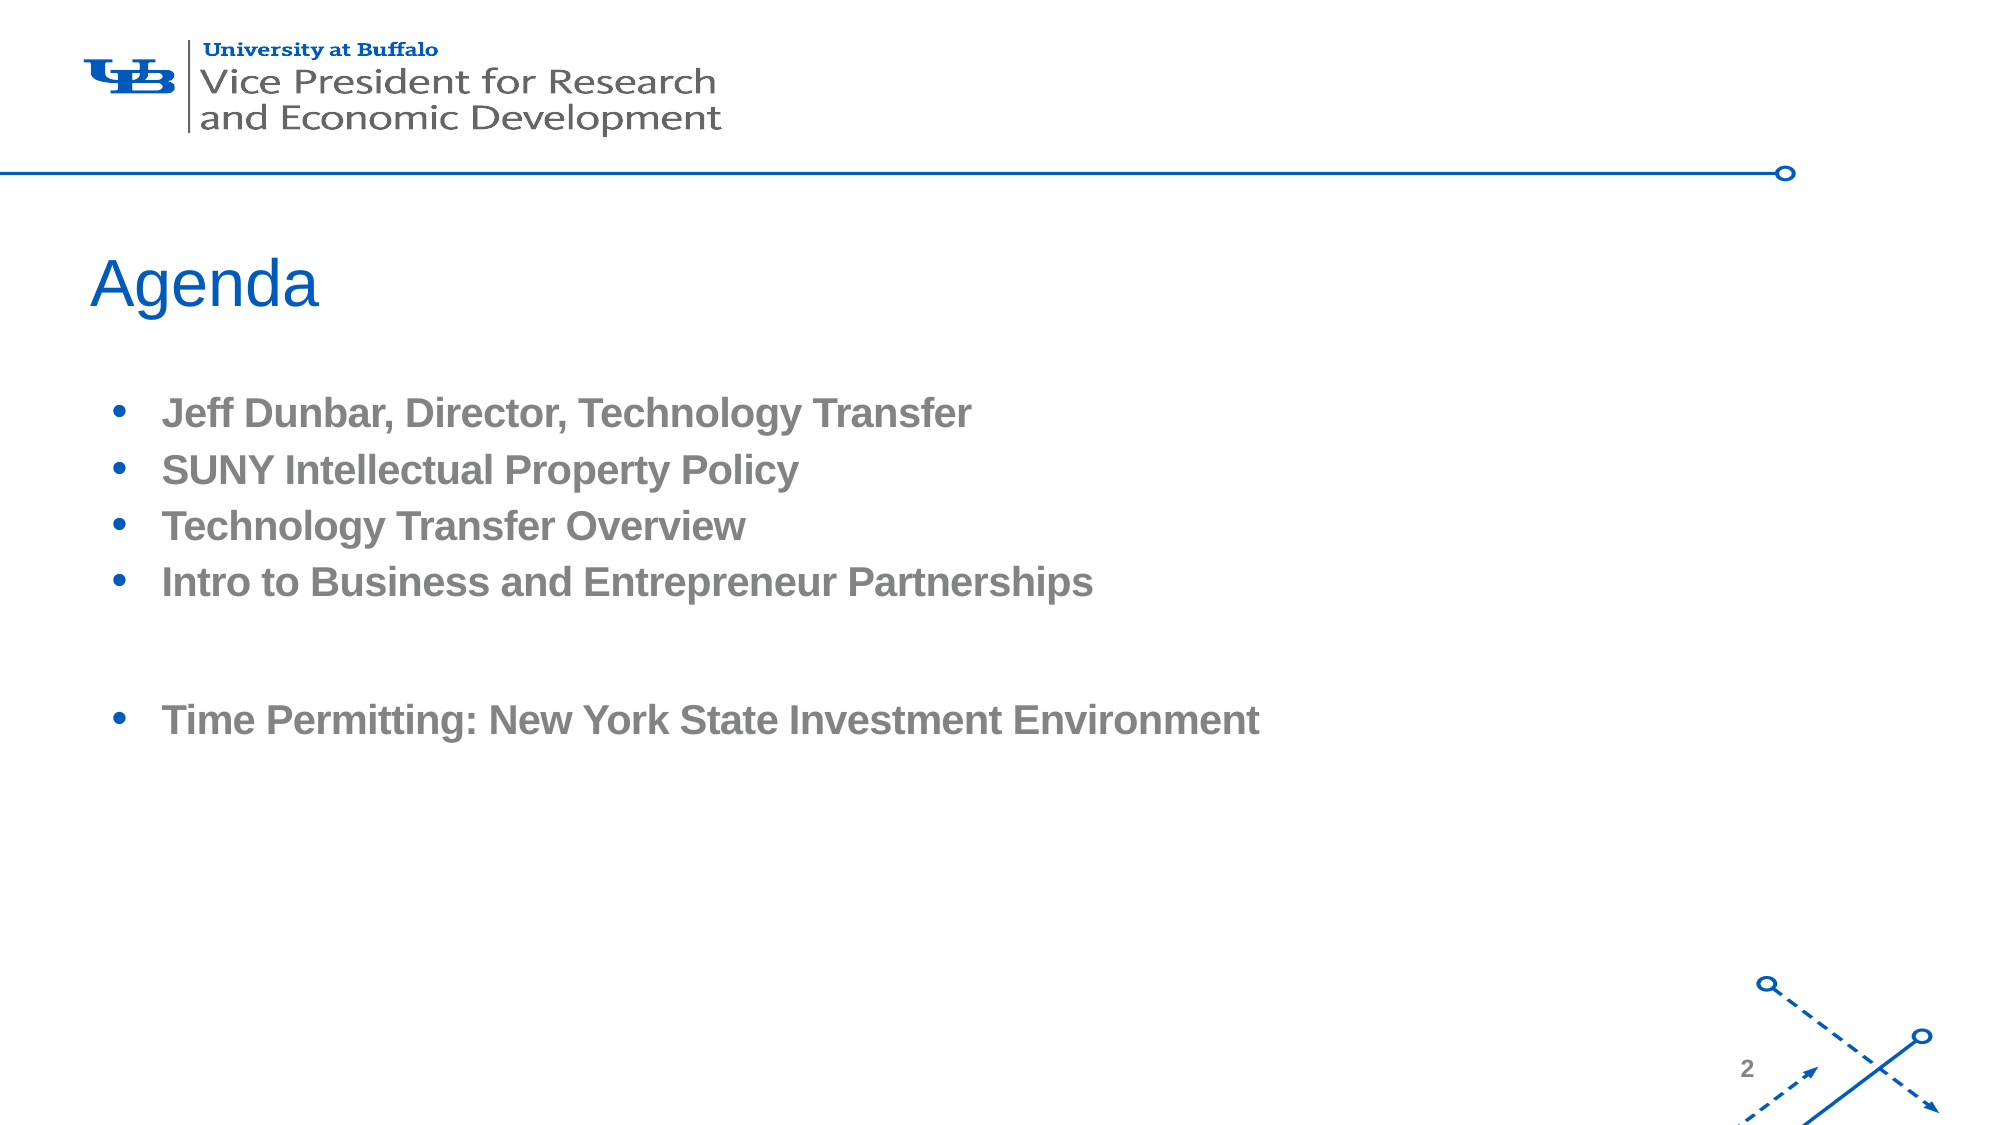

# Agenda
Jeff Dunbar, Director, Technology Transfer
SUNY Intellectual Property Policy
Technology Transfer Overview
Intro to Business and Entrepreneur Partnerships
Time Permitting: New York State Investment Environment